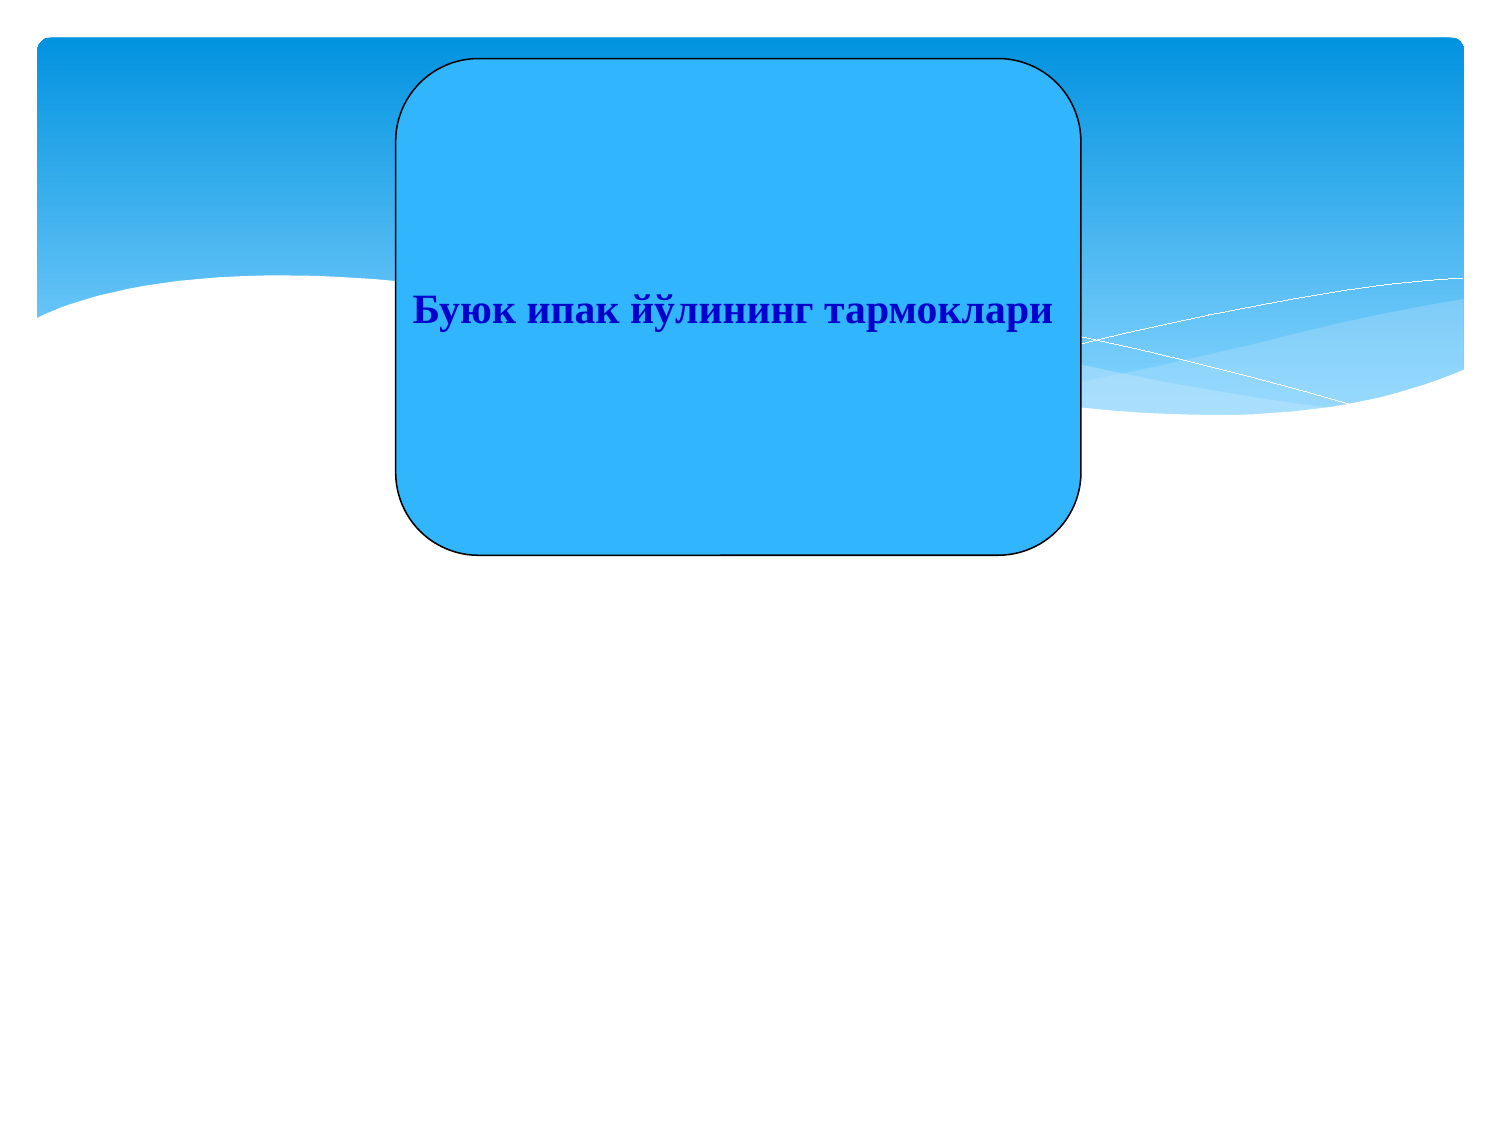

Буюк ипак йўлининг тармоклари
Ёйлок йул тармоги
Бўстонлик йўл тармоги
Денгиз йўл тармоги
Буюк ипак йўлининг тармоклари